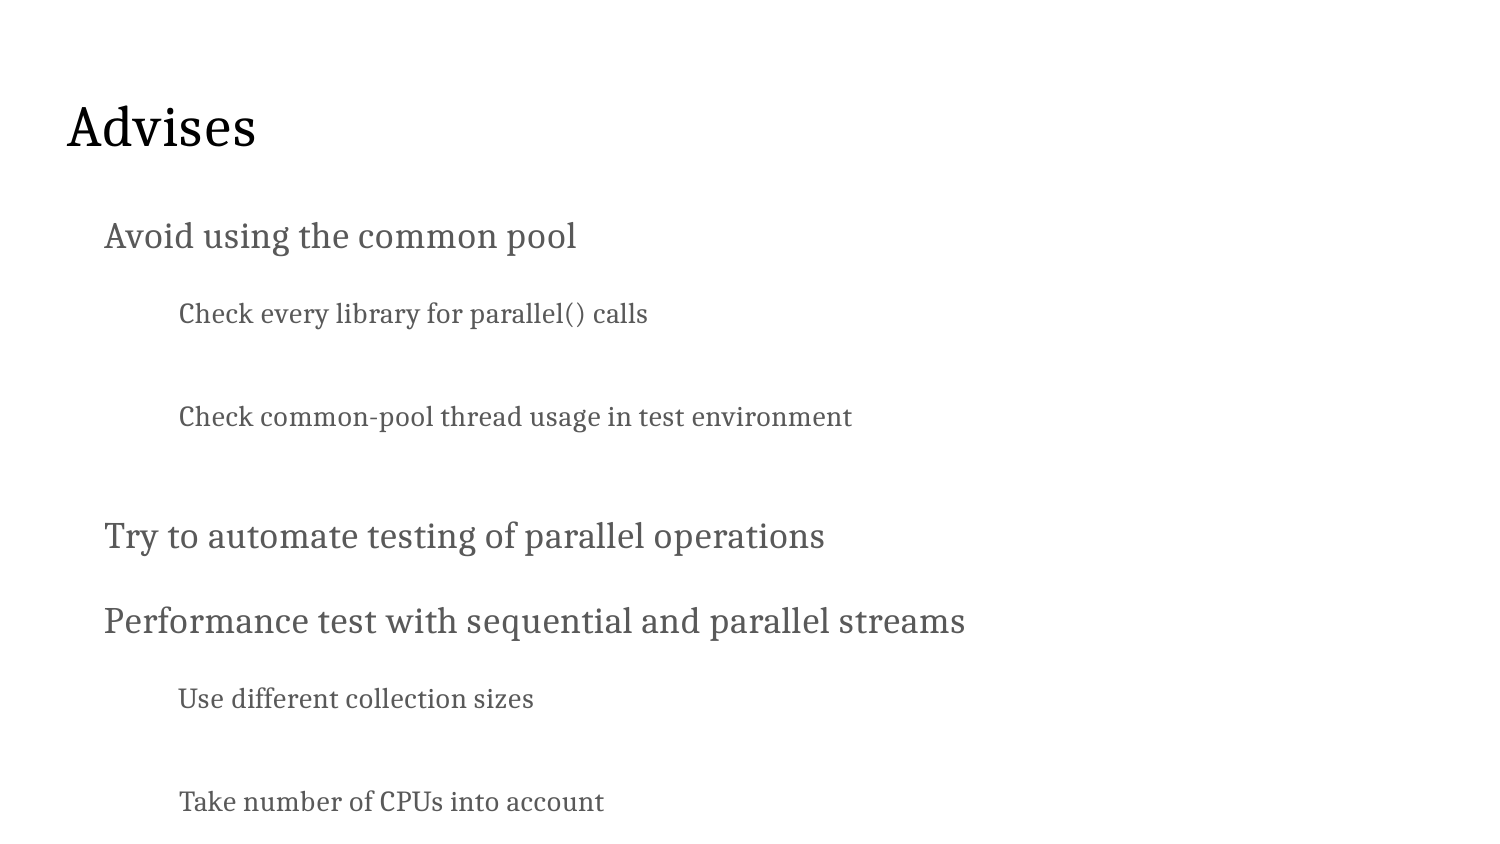

# Advises
Avoid using the common pool
Check every library for parallel() calls
Check common-pool thread usage in test environment
Try to automate testing of parallel operations
Performance test with sequential and parallel streams
Use different collection sizes
Take number of CPUs into account
Use CompletableFuture, which has an Executor argument
Try out various executors, but be aware of what you’re doing!